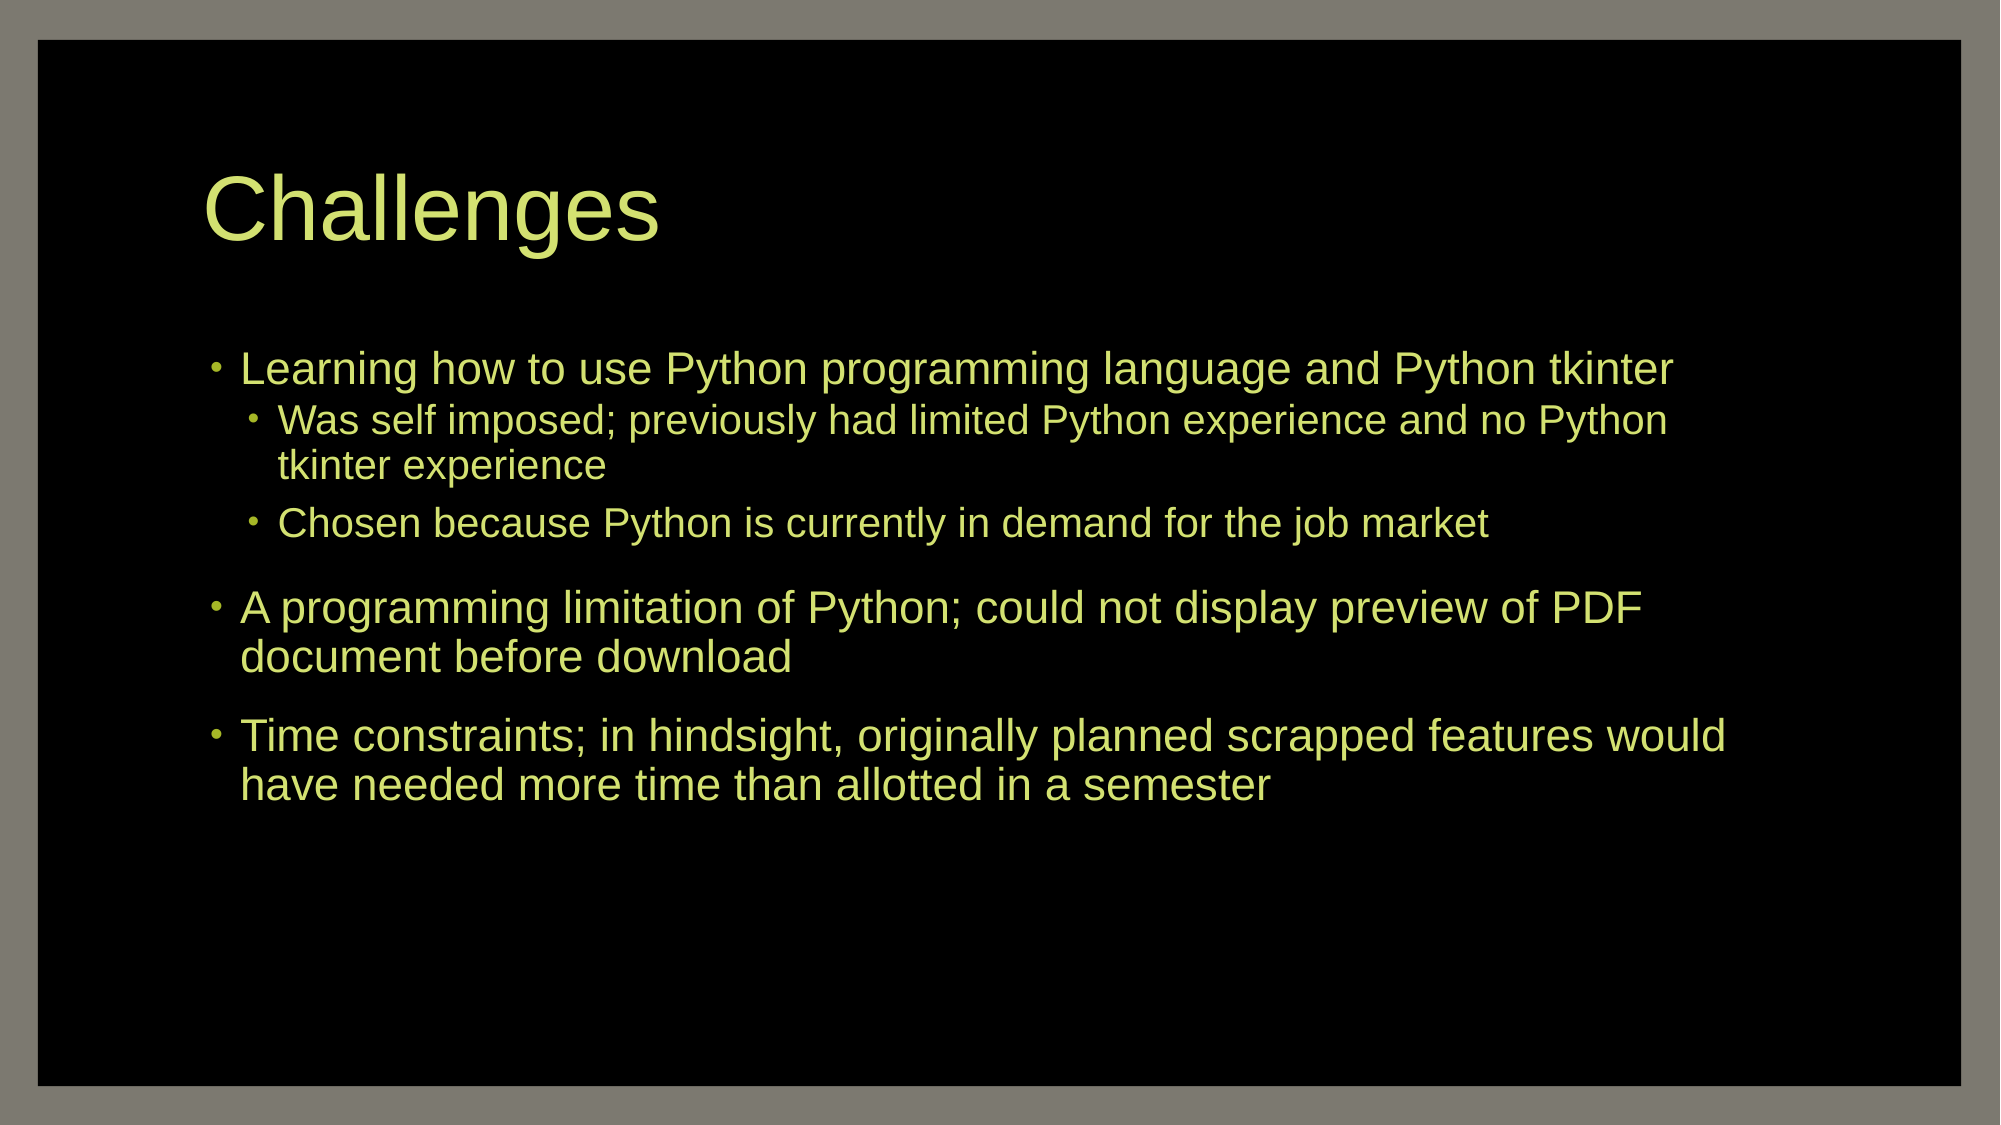

# Challenges
Learning how to use Python programming language and Python tkinter
Was self imposed; previously had limited Python experience and no Python tkinter experience
Chosen because Python is currently in demand for the job market
A programming limitation of Python; could not display preview of PDF document before download
Time constraints; in hindsight, originally planned scrapped features would have needed more time than allotted in a semester